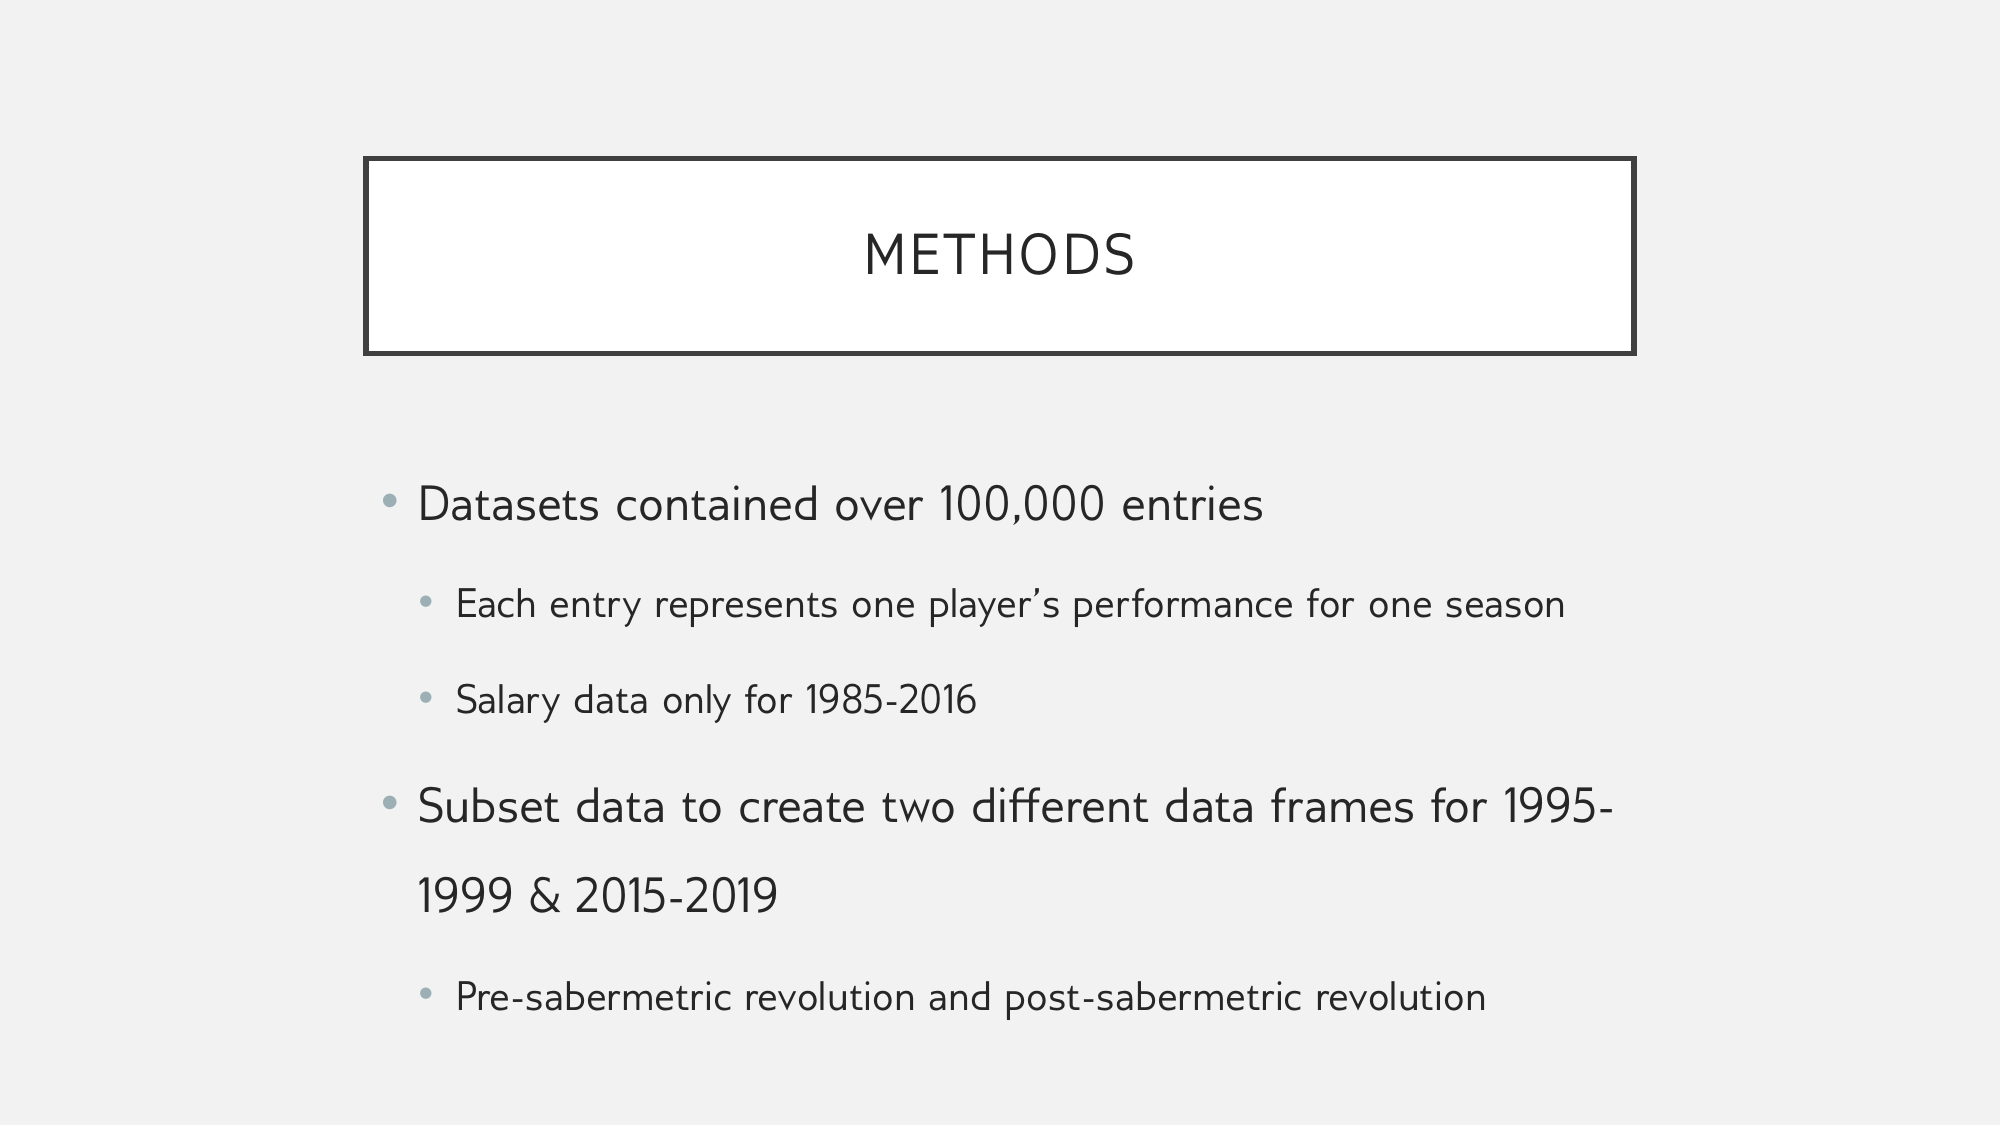

# Methods
Datasets contained over 100,000 entries
Each entry represents one player’s performance for one season
Salary data only for 1985-2016
Subset data to create two different data frames for 1995-1999 & 2015-2019
Pre-sabermetric revolution and post-sabermetric revolution